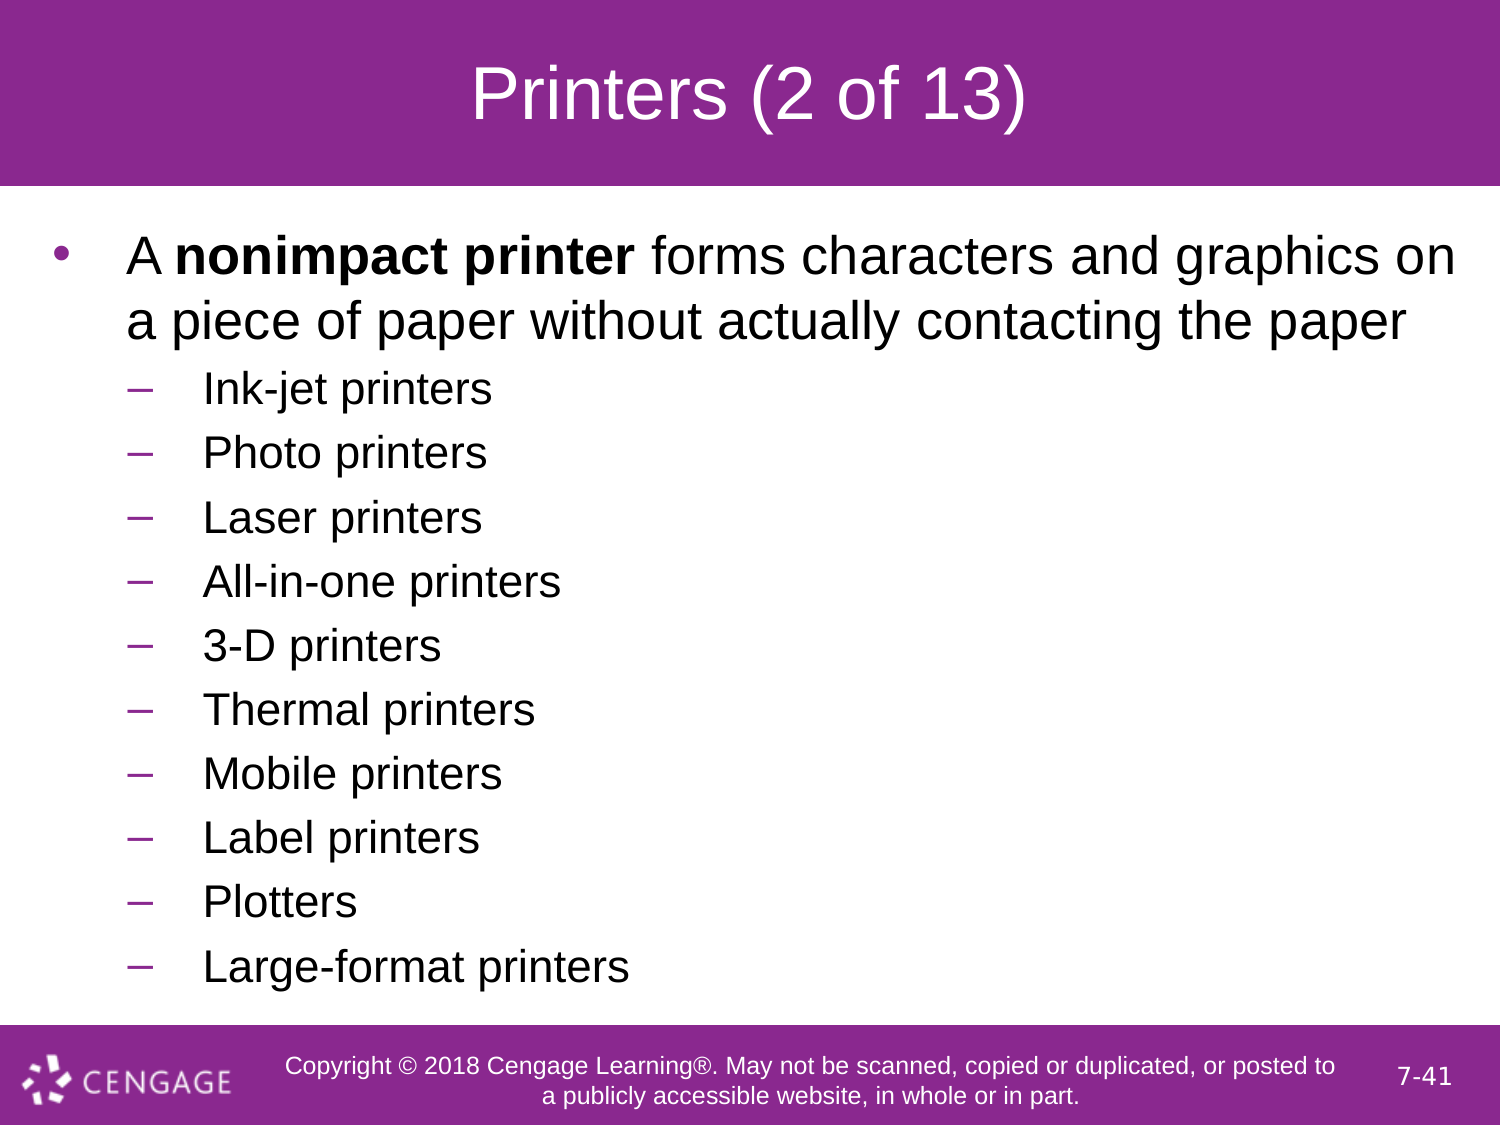

# Printers (2 of 13)
A nonimpact printer forms characters and graphics on a piece of paper without actually contacting the paper
Ink-jet printers
Photo printers
Laser printers
All-in-one printers
3-D printers
Thermal printers
Mobile printers
Label printers
Plotters
Large-format printers